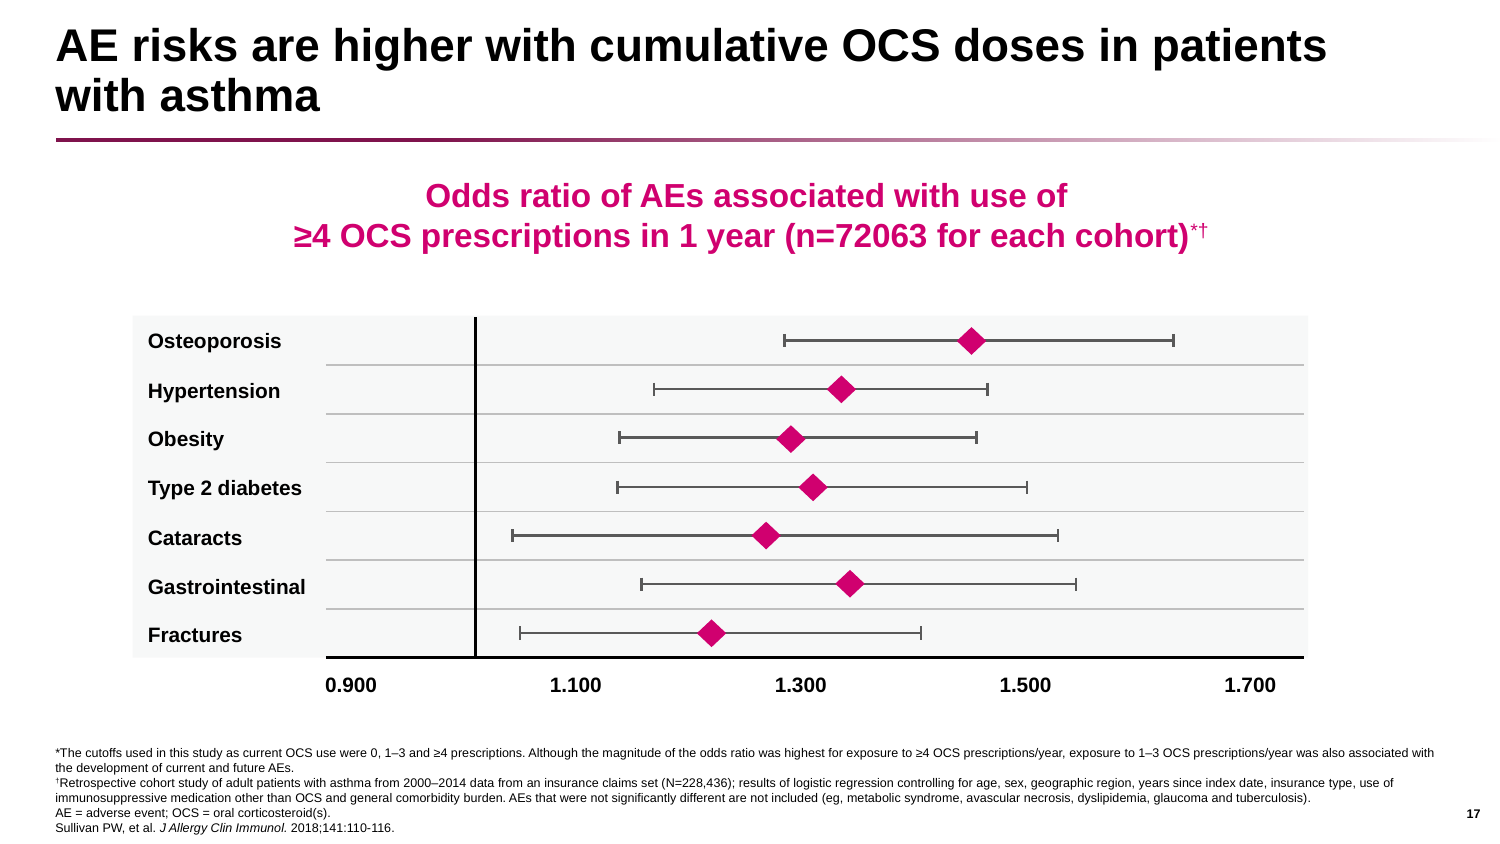

# AE risks are higher with cumulative OCS doses in patients with asthma
Odds ratio of AEs associated with use of
≥4 OCS prescriptions in 1 year (n=72063 for each cohort)*†

Osteoporosis

Hypertension

Obesity

Type 2 diabetes

Cataracts

Gastrointestinal

Fractures

0.900
1.100
1.300
1.500
1.700
*The cutoffs used in this study as current OCS use were 0, 1–3 and ≥4 prescriptions. Although the magnitude of the odds ratio was highest for exposure to ≥4 OCS prescriptions/year, exposure to 1–3 OCS prescriptions/year was also associated with the development of current and future AEs.
†Retrospective cohort study of adult patients with asthma from 2000–2014 data from an insurance claims set (N=228,436); results of logistic regression controlling for age, sex, geographic region, years since index date, insurance type, use of immunosuppressive medication other than OCS and general comorbidity burden. AEs that were not significantly different are not included (eg, metabolic syndrome, avascular necrosis, dyslipidemia, glaucoma and tuberculosis).
AE = adverse event; OCS = oral corticosteroid(s).
Sullivan PW, et al. J Allergy Clin Immunol. 2018;141:110-116.
17